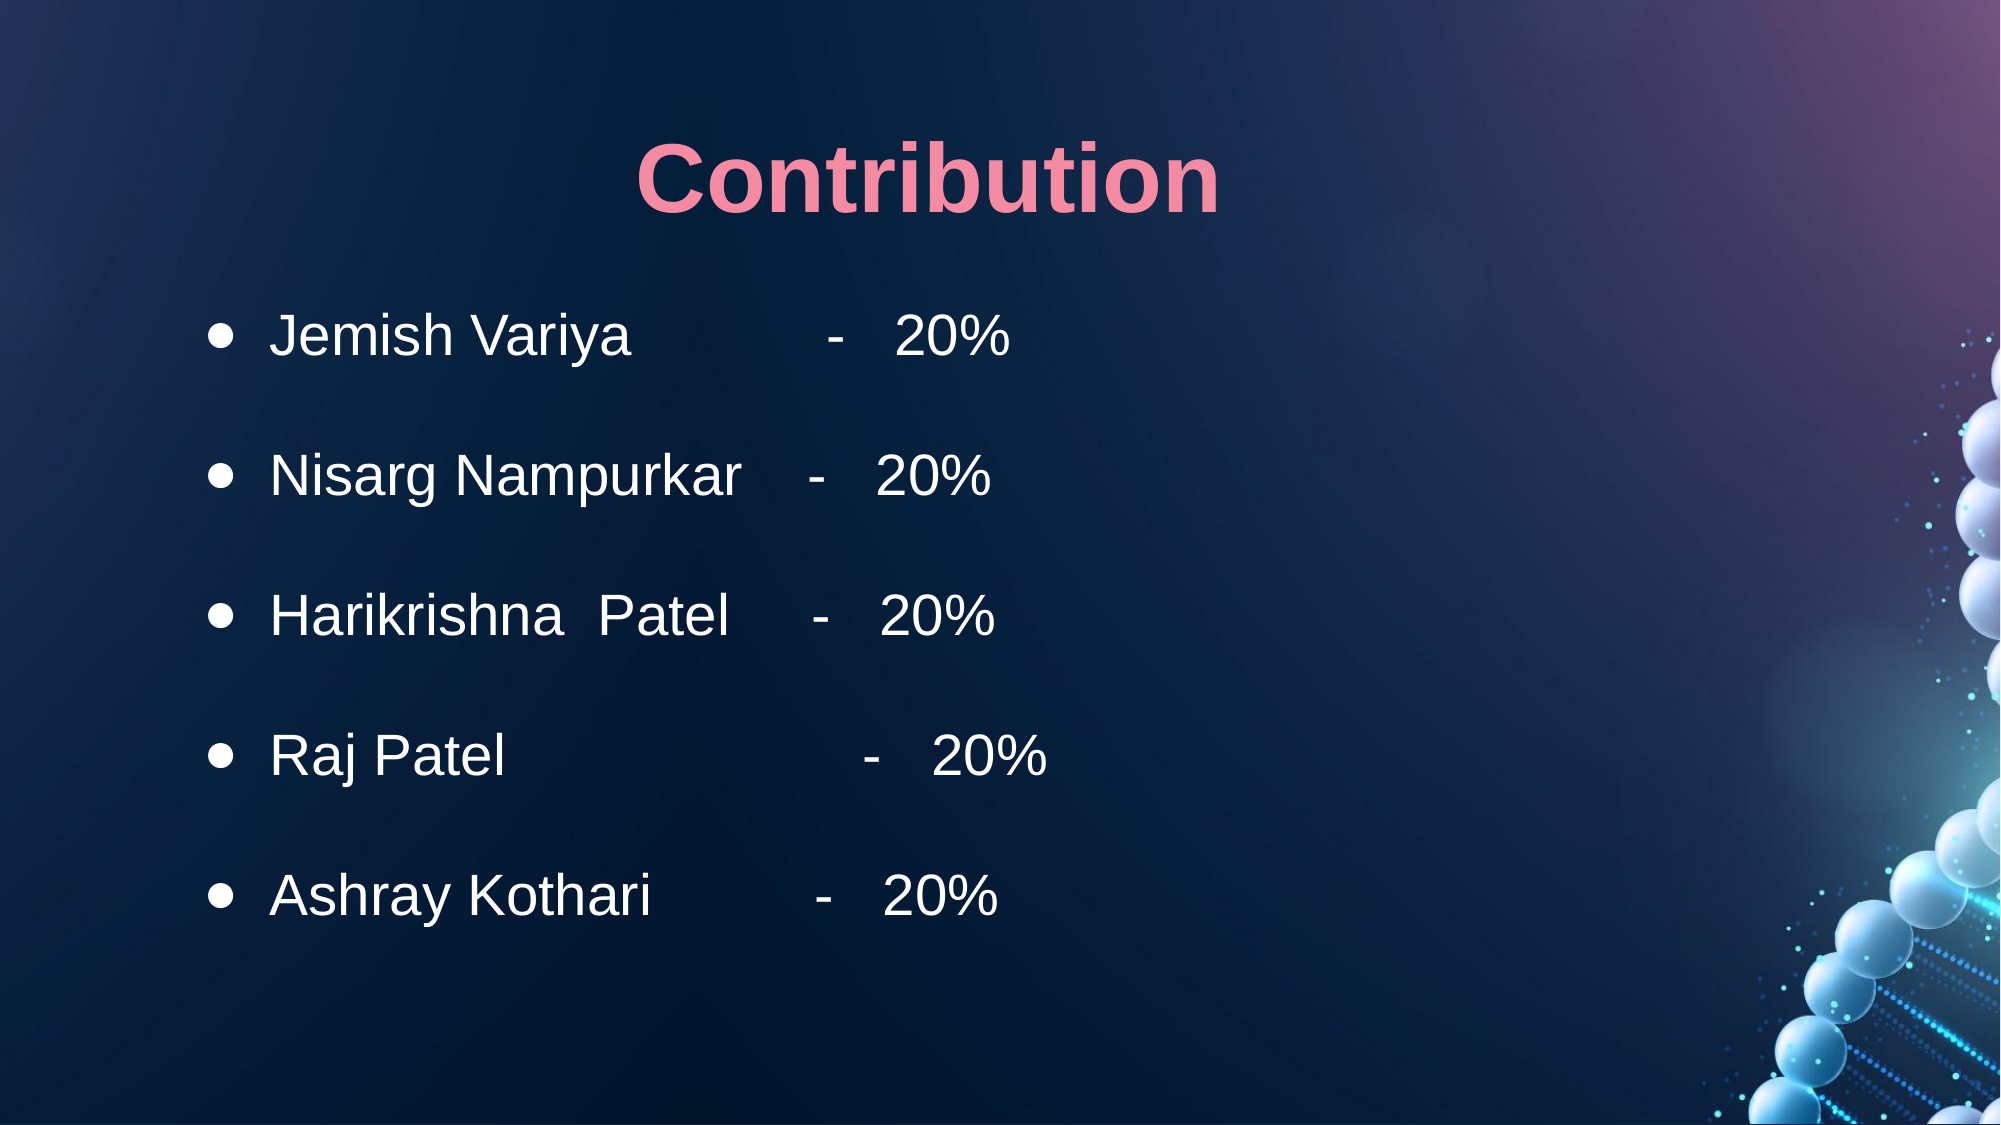

# Contribution
Jemish Variya            -   20%

Nisarg Nampurkar    -   20%

Harikrishna  Patel     -   20%

Raj Patel                      -   20%

Ashray Kothari          -   20%